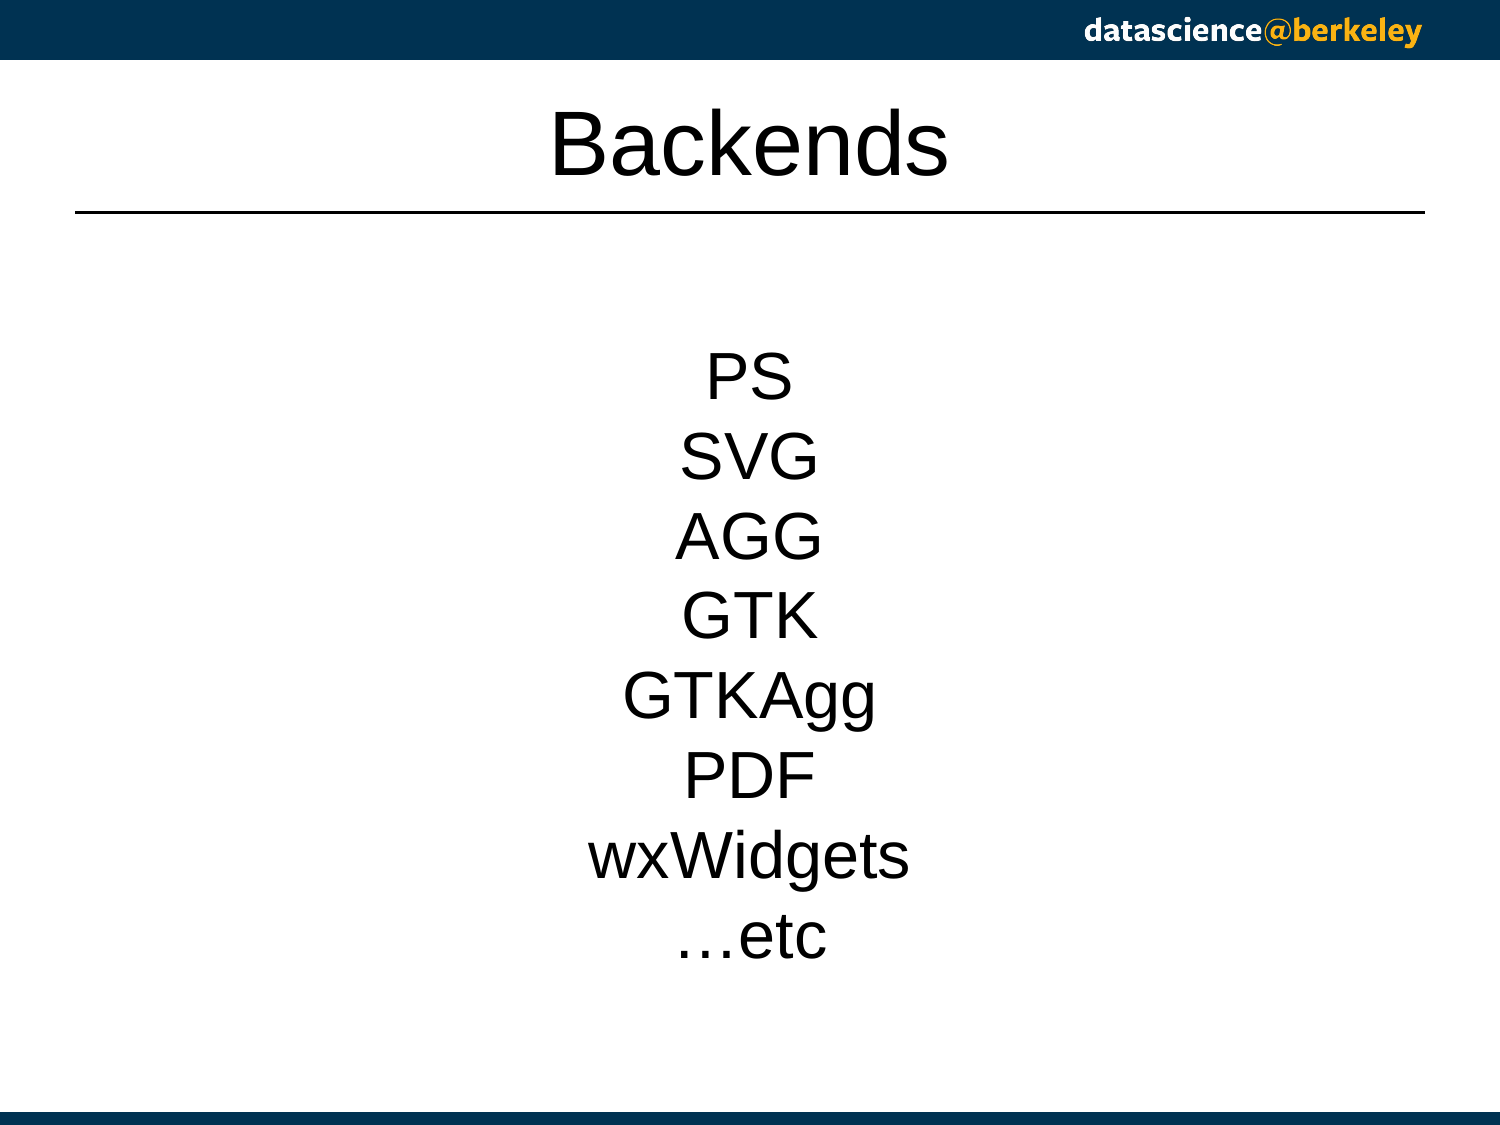

# Backends
PS
SVG
AGG
GTK
GTKAgg
PDF
wxWidgets
…etc